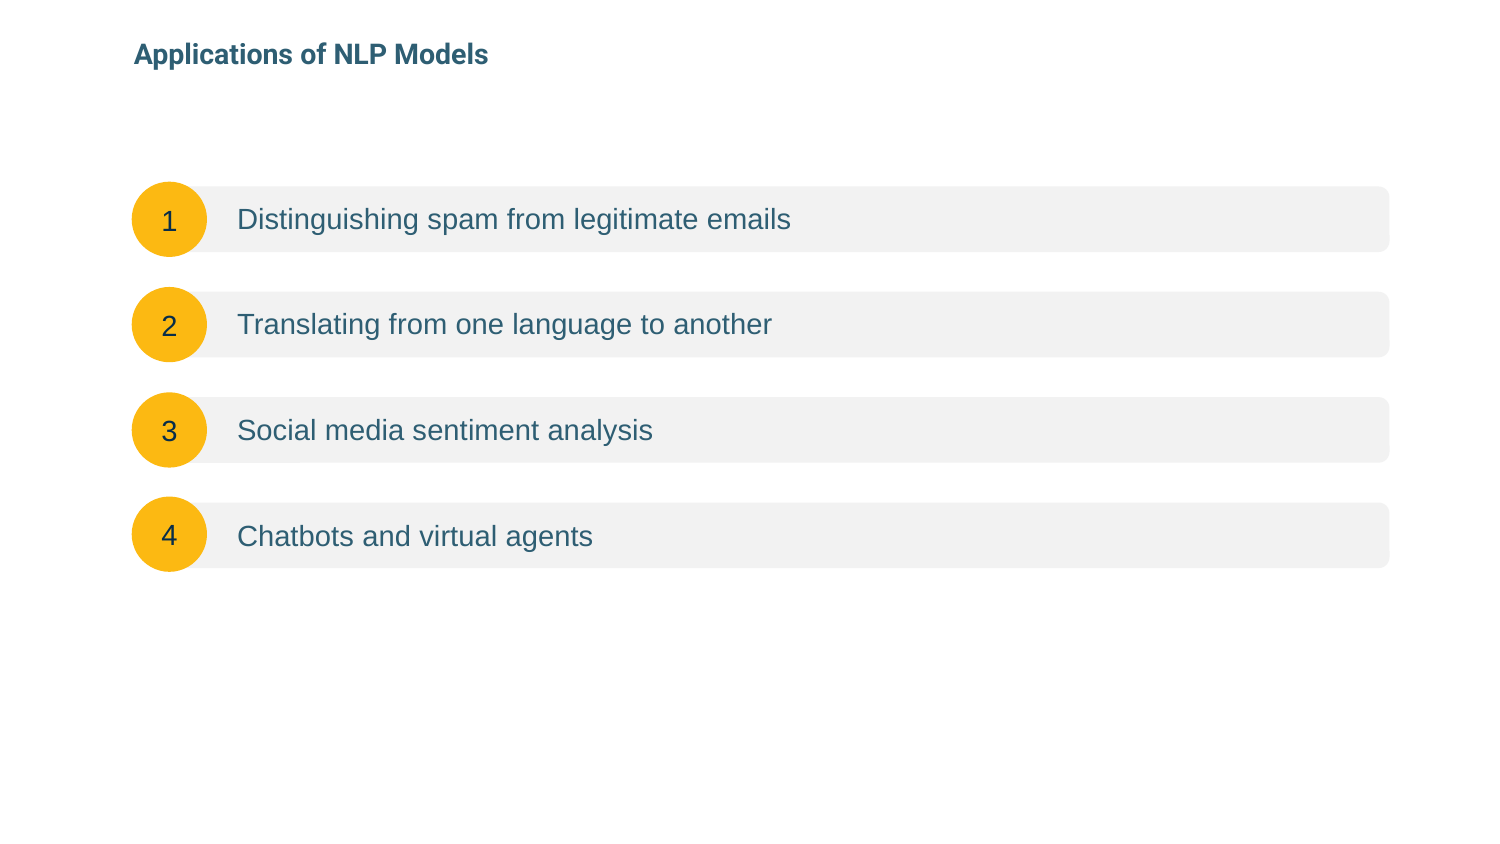

# Applications of NLP Models
Distinguishing spam from legitimate emails
Translating from one language to another

Social media sentiment analysis
Chatbots and virtual agents